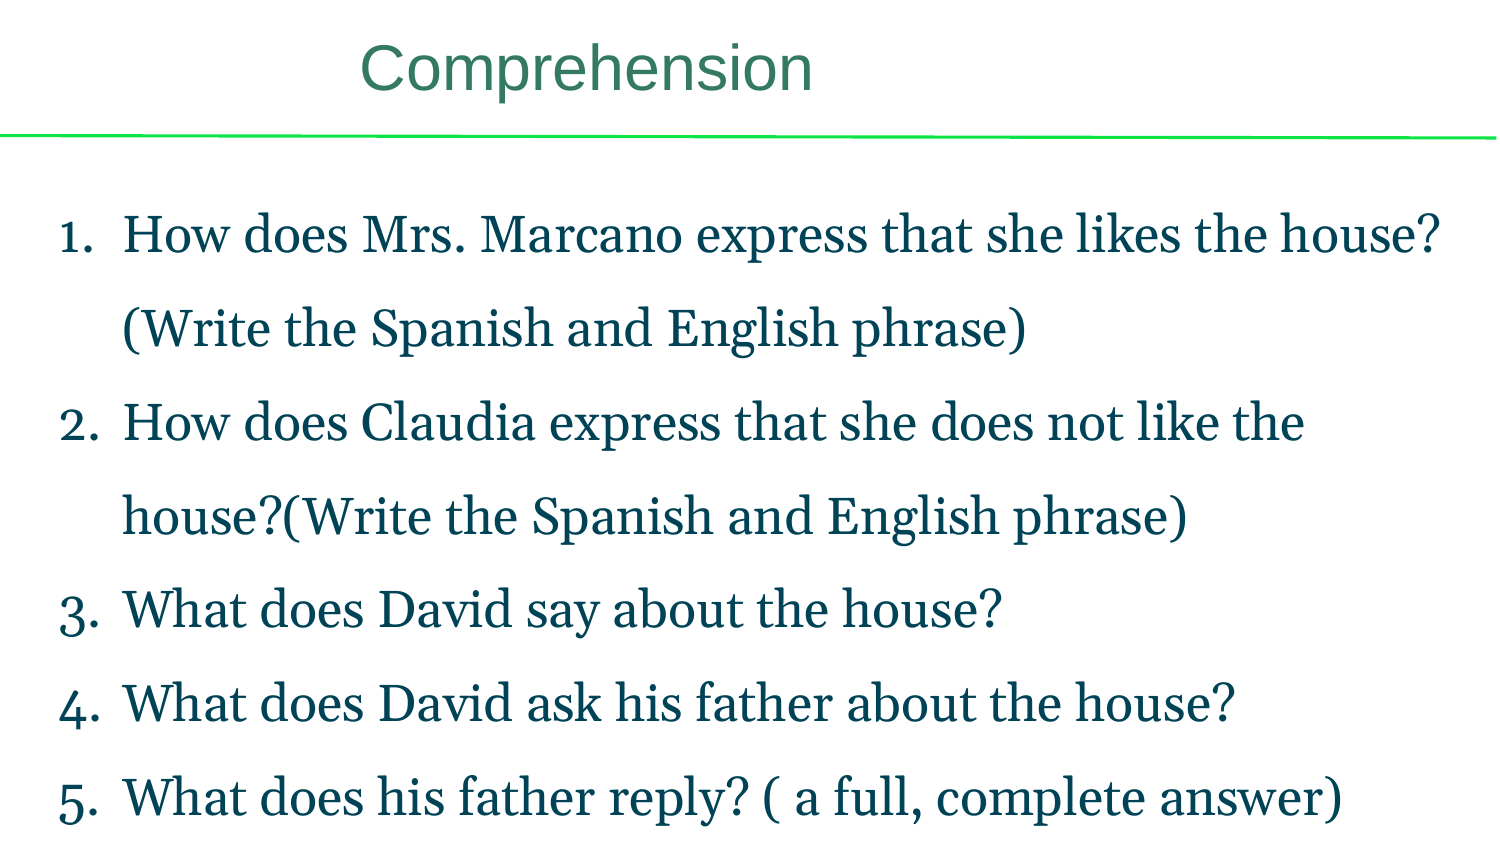

# Comprehension
How does Mrs. Marcano express that she likes the house? (Write the Spanish and English phrase)
How does Claudia express that she does not like the house?(Write the Spanish and English phrase)
What does David say about the house?
What does David ask his father about the house?
What does his father reply? ( a full, complete answer)